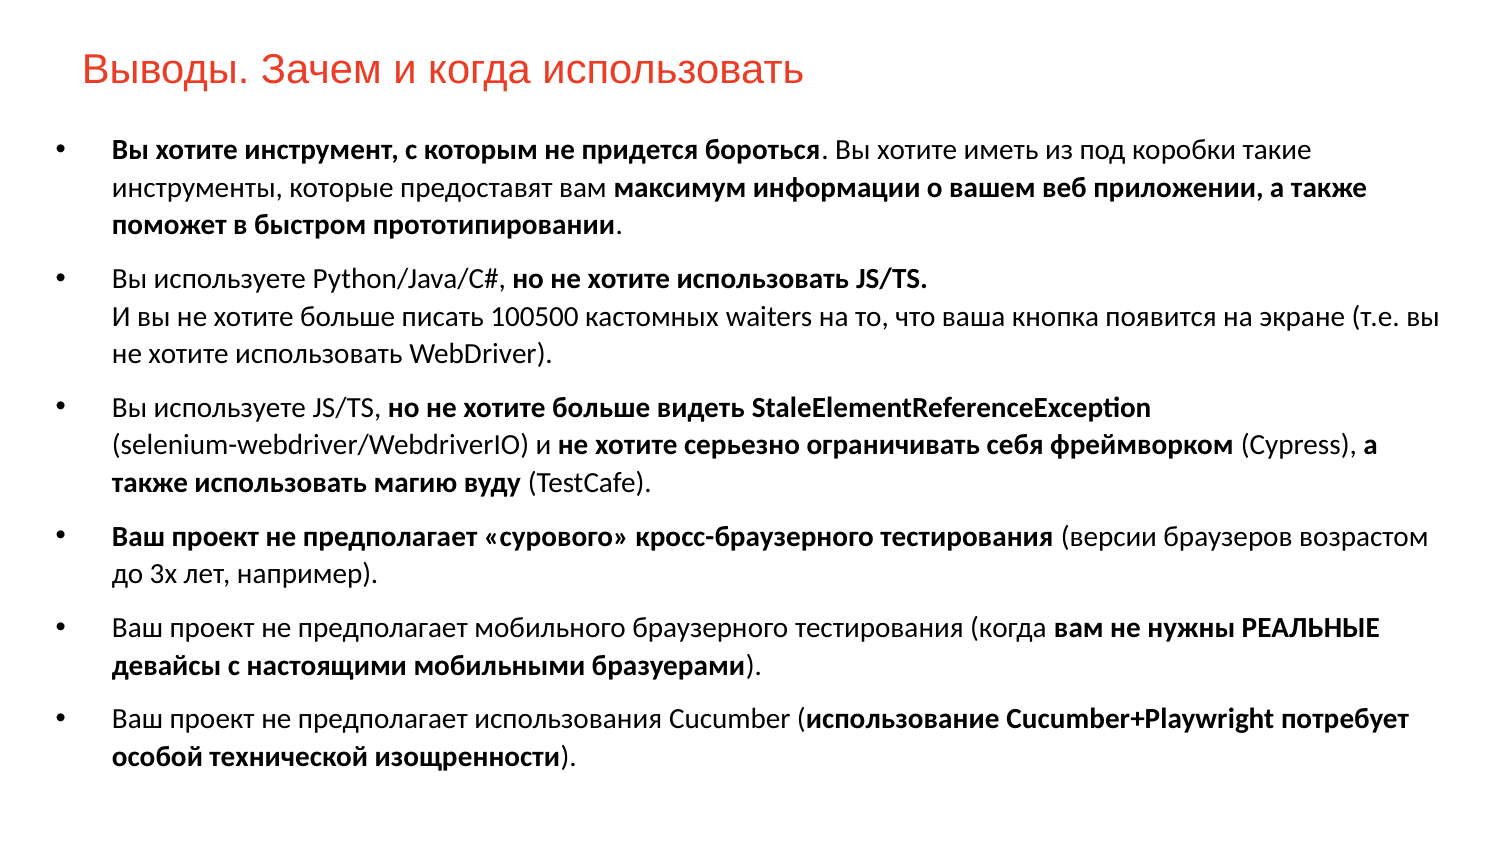

Выводы. Зачем и когда использовать
Вы хотите инструмент, с которым не придется бороться. Вы хотите иметь из под коробки такие инструменты, которые предоставят вам максимум информации о вашем веб приложении, а также поможет в быстром прототипировании.
Вы используете Python/Java/C#, но не хотите использовать JS/TS.
И вы не хотите больше писать 100500 кастомных waiters на то, что ваша кнопка появится на экране (т.е. вы не хотите использовать WebDriver).
Вы используете JS/TS, но не хотите больше видеть StaleElementReferenceException (selenium-webdriver/WebdriverIO) и не хотите серьезно ограничивать себя фреймворком (Cypress), a также использовать магию вуду (TestCafe).
Ваш проект не предполагает «сурового» кросс-браузерного тестирования (версии браузеров возрастом до 3х лет, например).
Ваш проект не предполагает мобильного браузерного тестирования (когда вам не нужны РЕАЛЬНЫЕ девайсы с настоящими мобильными бразуерами).
Ваш проект не предполагает использования Cucumber (использование Cucumber+Playwright потребует особой технической изощренности).